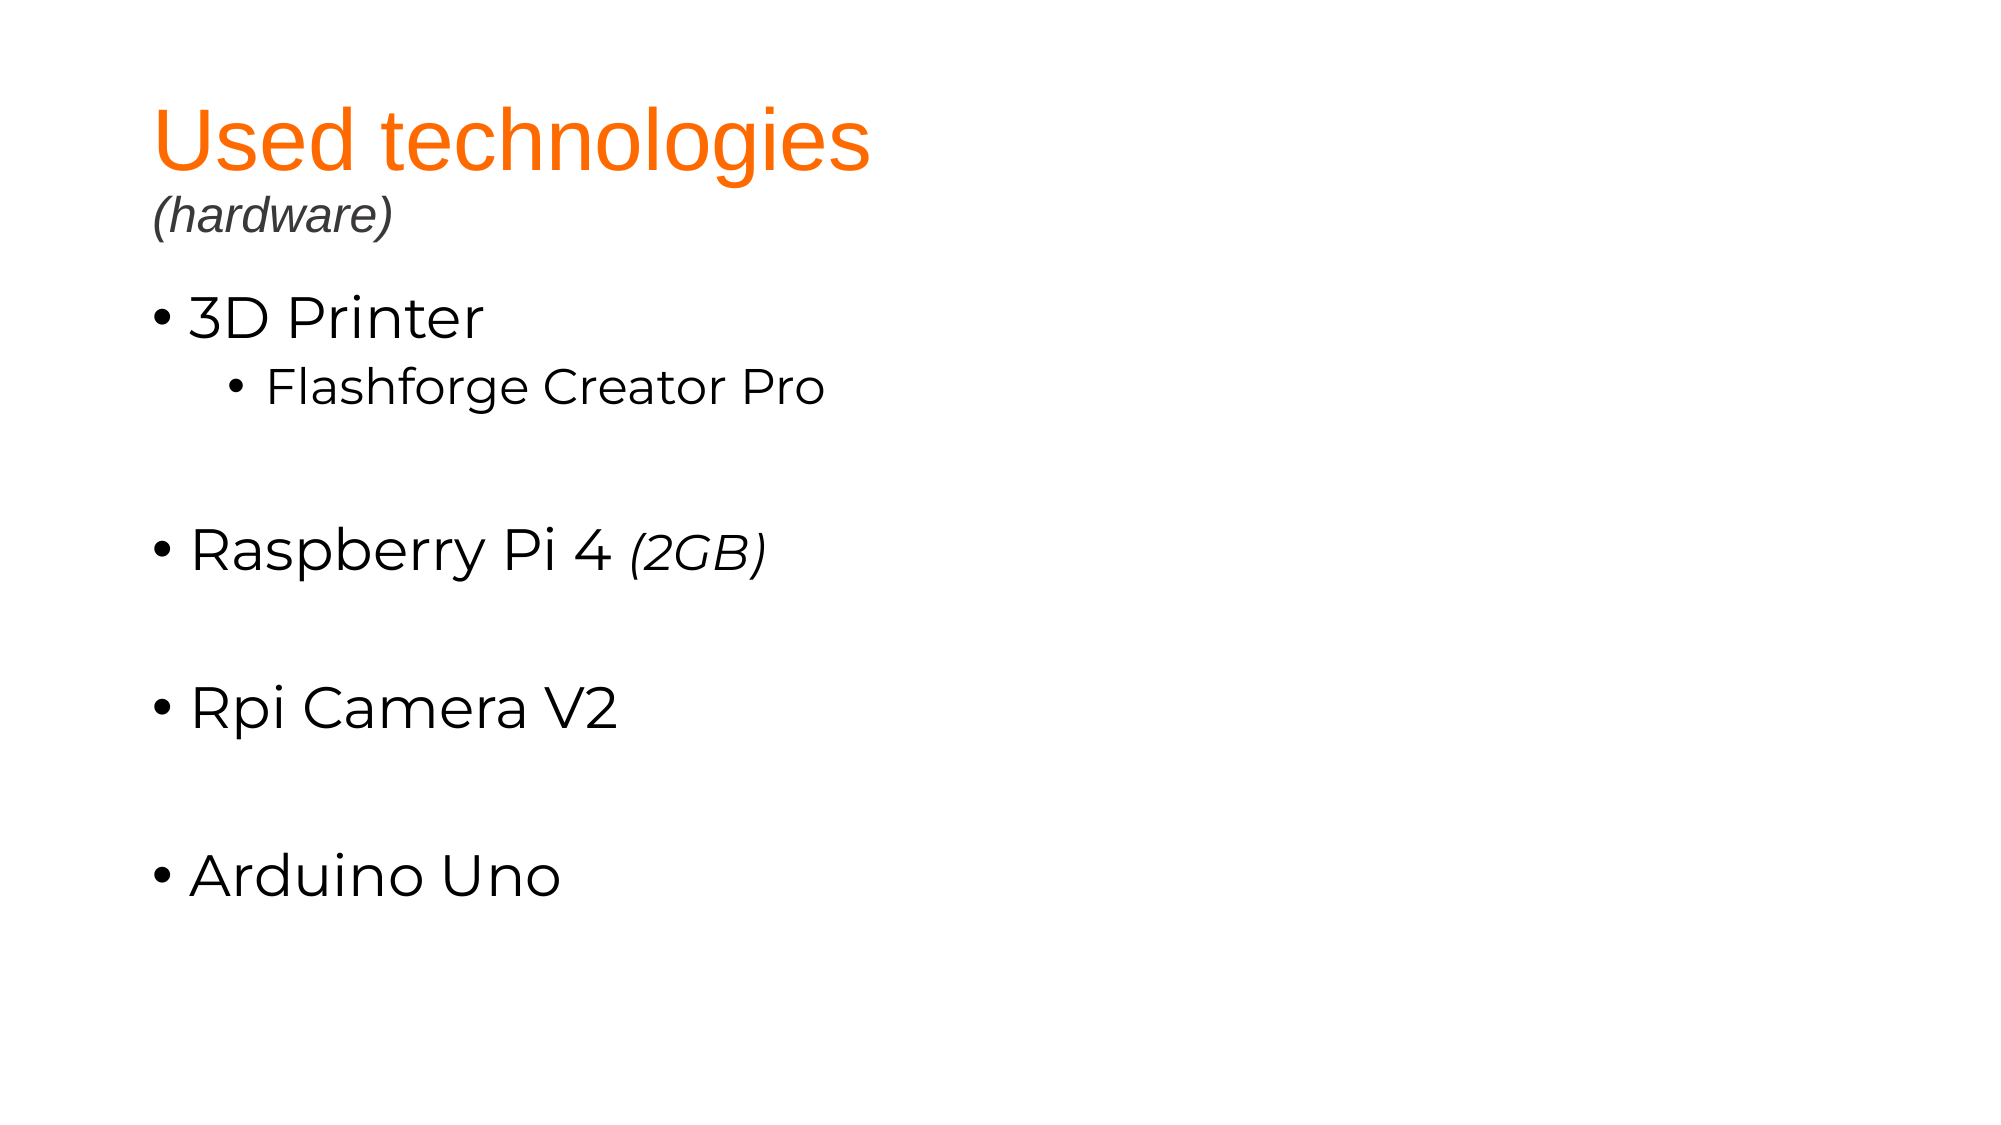

# Used technologies (hardware)
3D Printer
Flashforge Creator Pro

Raspberry Pi 4 (2GB)

Rpi Camera V2

Arduino Uno